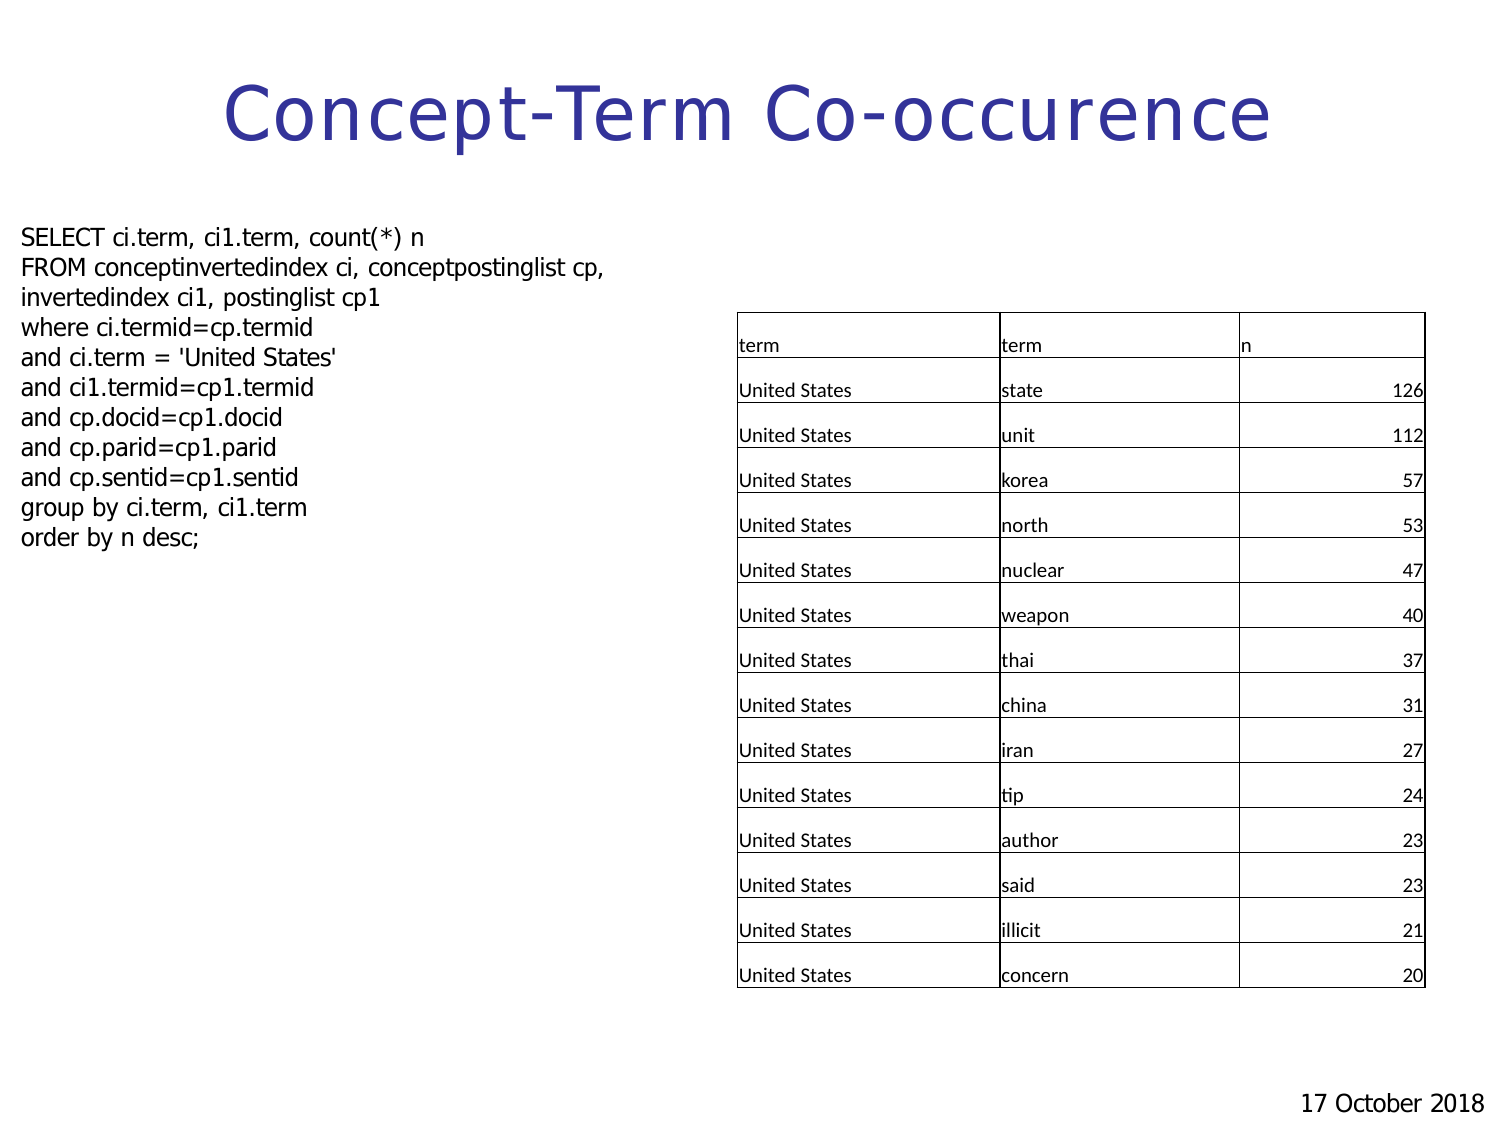

# Concept-Term Co-occurence
SELECT ci.term, ci1.term, count(*) n
FROM conceptinvertedindex ci, conceptpostinglist cp,
invertedindex ci1, postinglist cp1
where ci.termid=cp.termid
and ci.term = 'United States'
and ci1.termid=cp1.termid
and cp.docid=cp1.docid
and cp.parid=cp1.parid
and cp.sentid=cp1.sentid
group by ci.term, ci1.term
order by n desc;
| term | term | n |
| --- | --- | --- |
| United States | state | 126 |
| United States | unit | 112 |
| United States | korea | 57 |
| United States | north | 53 |
| United States | nuclear | 47 |
| United States | weapon | 40 |
| United States | thai | 37 |
| United States | china | 31 |
| United States | iran | 27 |
| United States | tip | 24 |
| United States | author | 23 |
| United States | said | 23 |
| United States | illicit | 21 |
| United States | concern | 20 |
17 October 2018